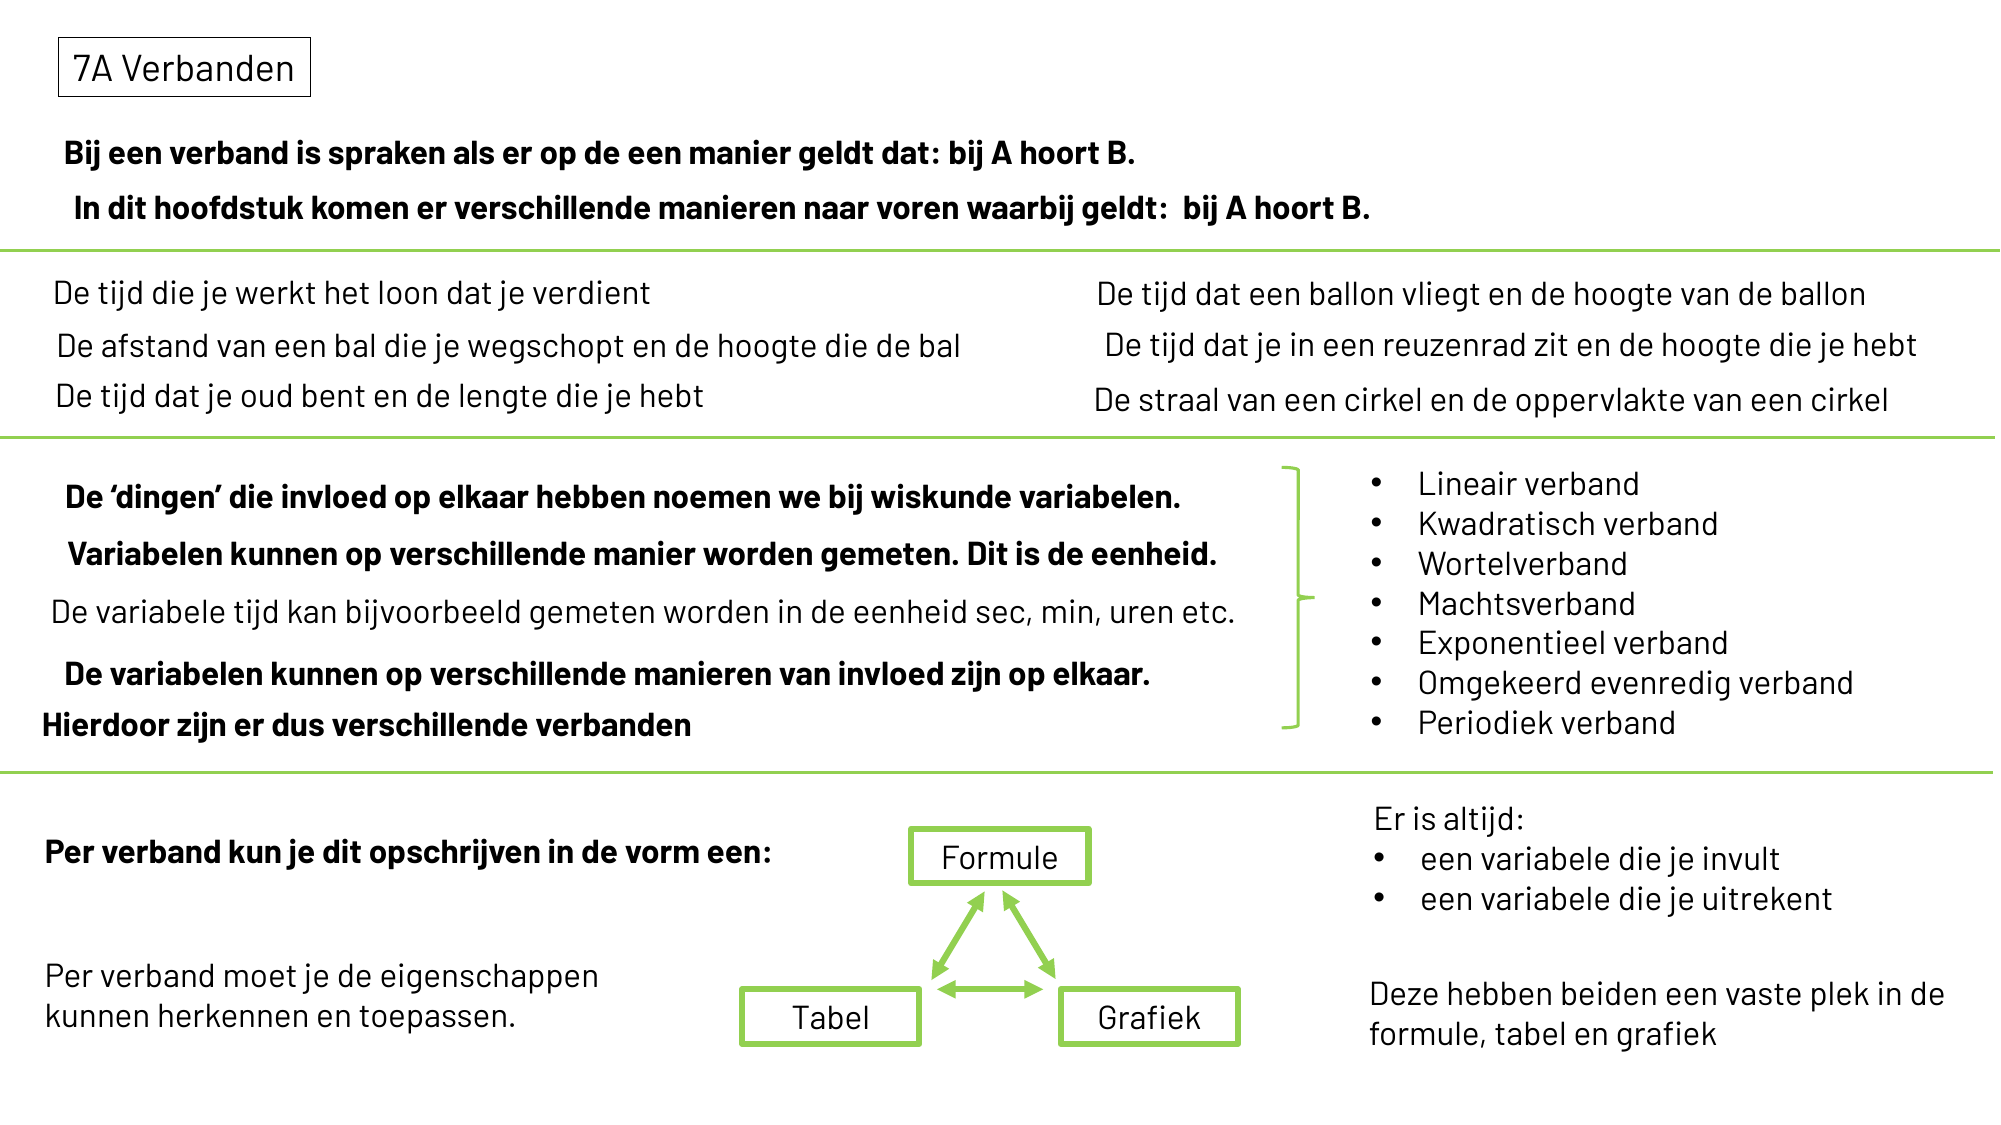

7A Verbanden
Bij een verband is spraken als er op de een manier geldt dat: bij A hoort B.
In dit hoofdstuk komen er verschillende manieren naar voren waarbij geldt:  bij A hoort B.
De tijd die je werkt het loon dat je verdient
De tijd dat een ballon vliegt en de hoogte van de ballon
De tijd dat je in een reuzenrad zit en de hoogte die je hebt
De afstand van een bal die je wegschopt en de hoogte die de bal
De tijd dat je oud bent en de lengte die je hebt
De straal van een cirkel en de oppervlakte van een cirkel
Lineair verband
Kwadratisch verband
Wortelverband
Machtsverband
Exponentieel verband
Omgekeerd evenredig verband
Periodiek verband
De ‘dingen’ die invloed op elkaar hebben noemen we bij wiskunde variabelen.

Variabelen kunnen op verschillende manier worden gemeten. Dit is de eenheid.
De variabele tijd kan bijvoorbeeld gemeten worden in de eenheid sec, min, uren etc.
De variabelen kunnen op verschillende manieren van invloed zijn op elkaar.
Hierdoor zijn er dus verschillende verbanden
Er is altijd:
een variabele die je invult
een variabele die je uitrekent
Per verband kun je dit opschrijven in de vorm een:
Formule
Per verband moet je de eigenschappen kunnen herkennen en toepassen.
Deze hebben beiden een vaste plek in de formule, tabel en grafiek
Tabel
Grafiek